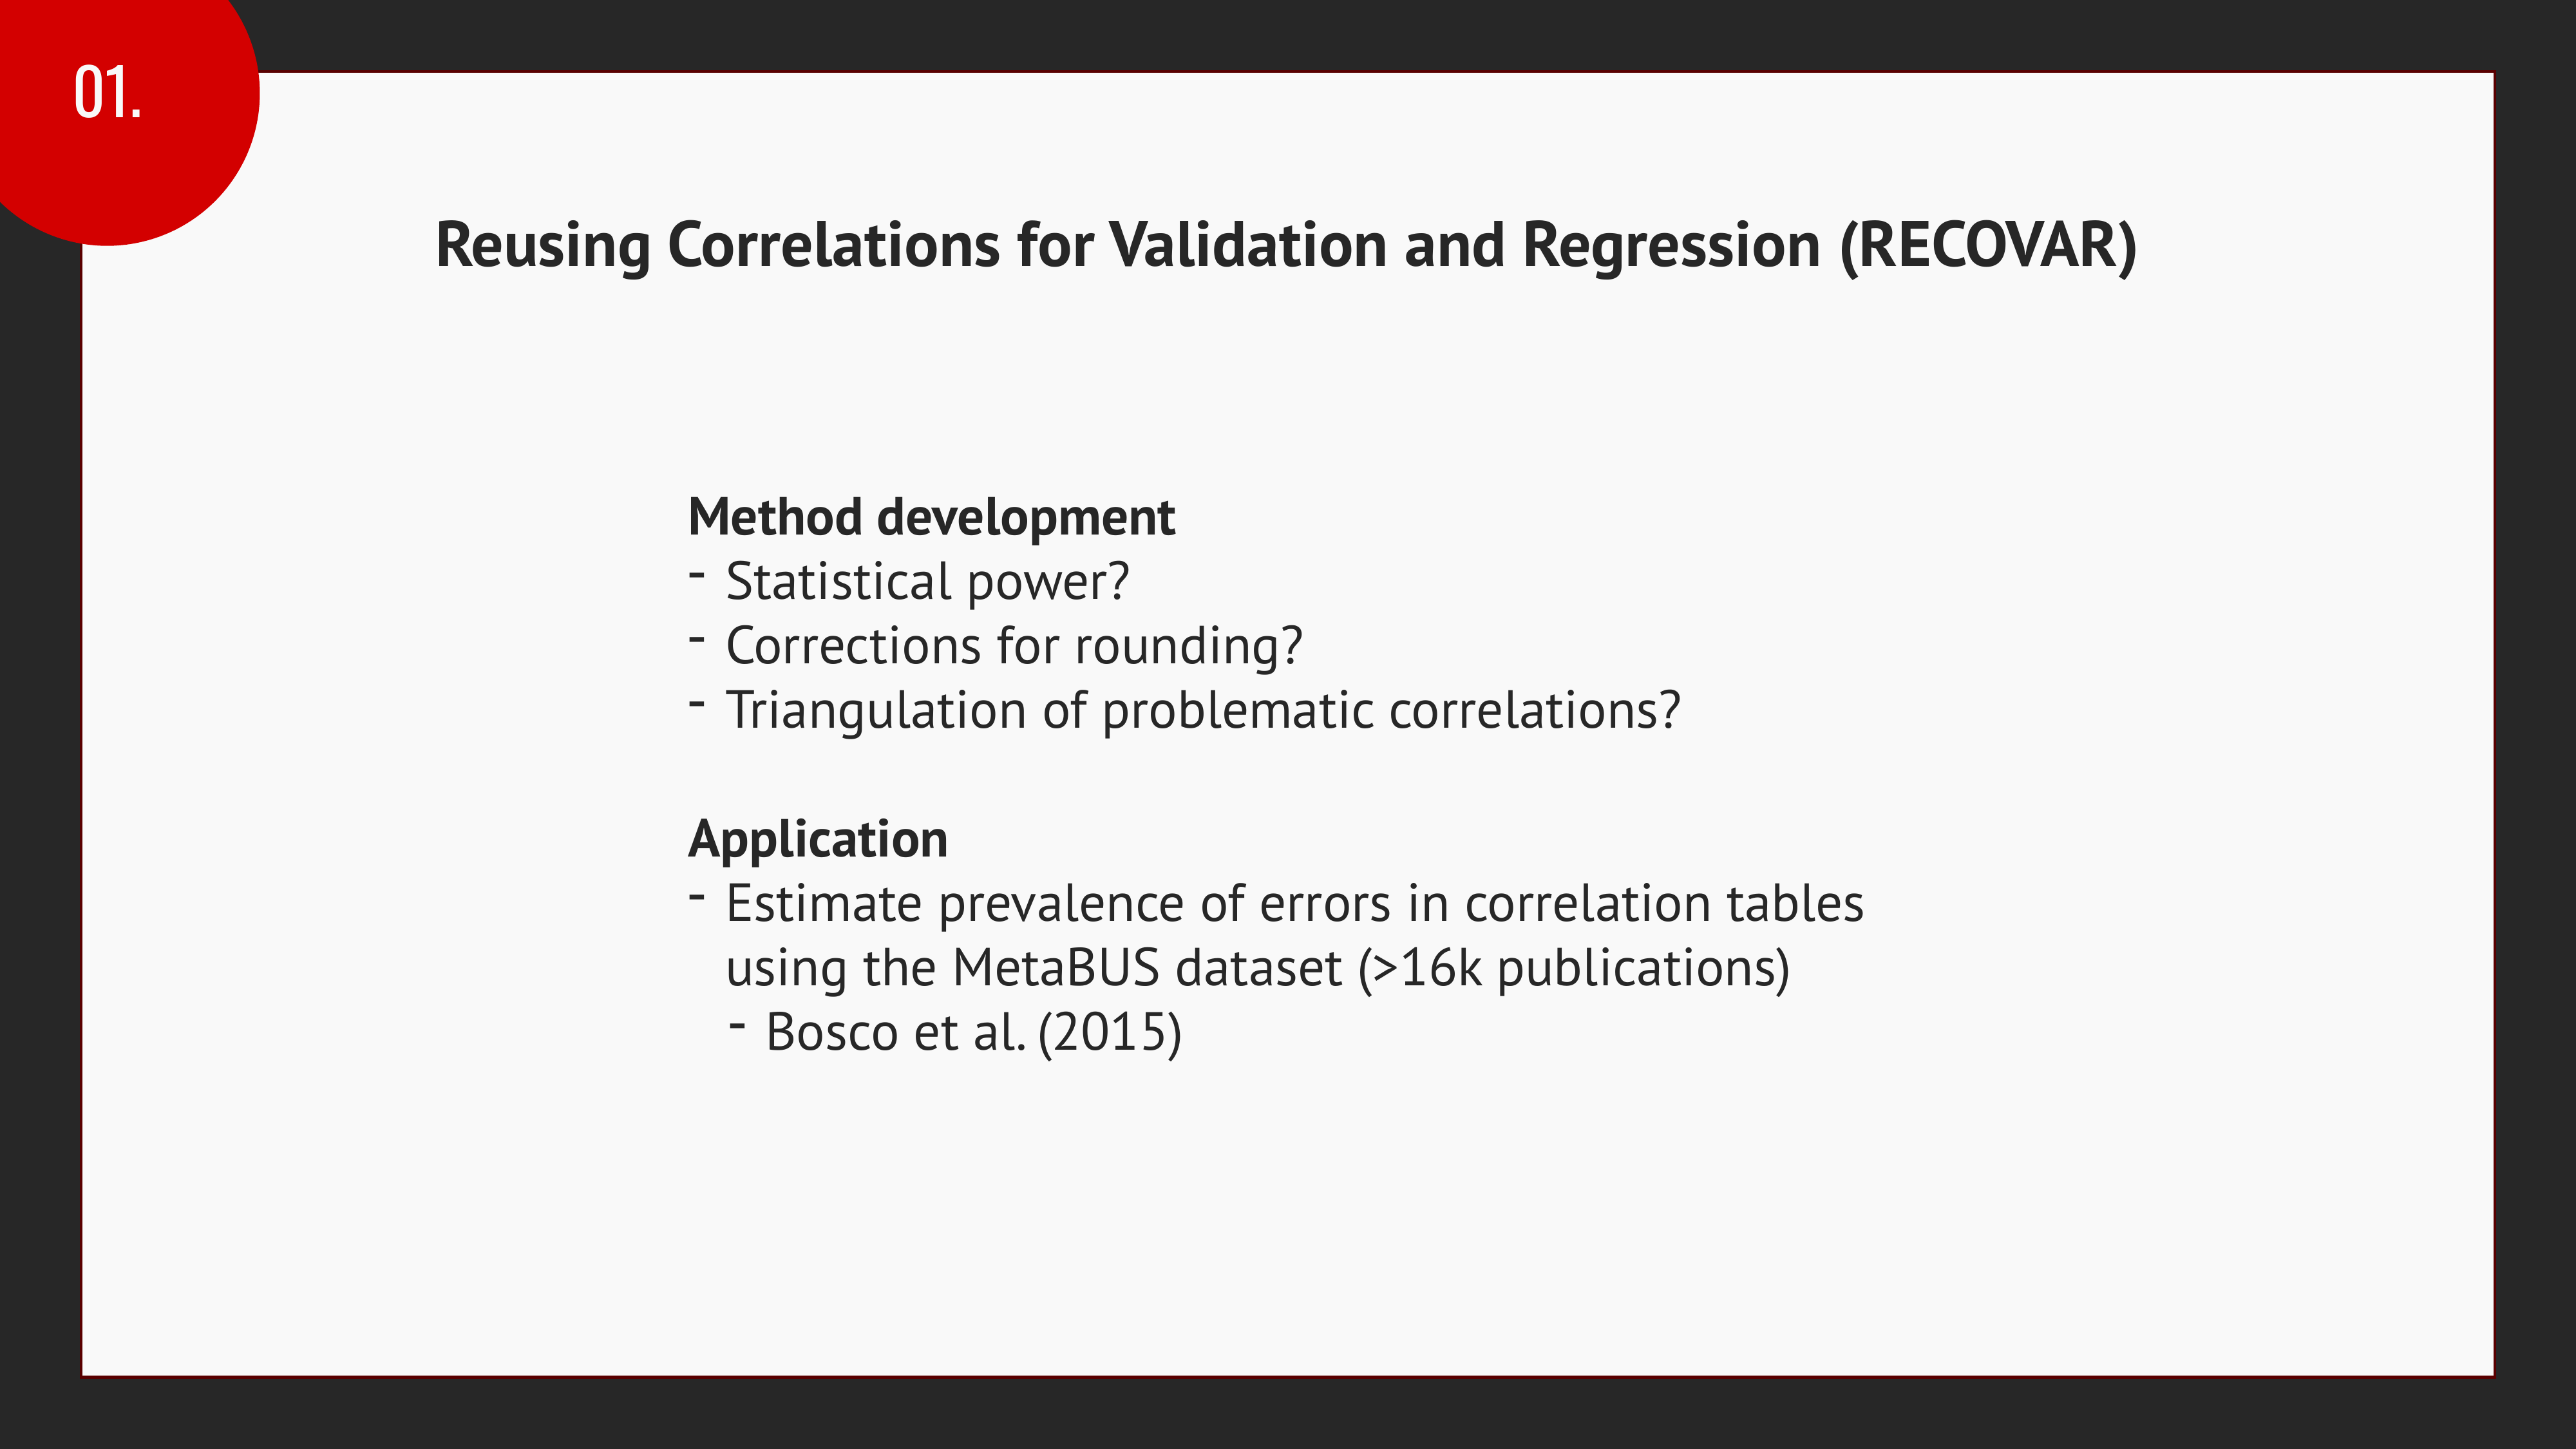

01.
Reusing Correlations for Validation and Regression (RECOVAR)

Method development
Statistical power?
Corrections for rounding?
Triangulation of problematic correlations?

Application
Estimate prevalence of errors in correlation tables using the MetaBUS dataset (>16k publications)
Bosco et al. (2015)